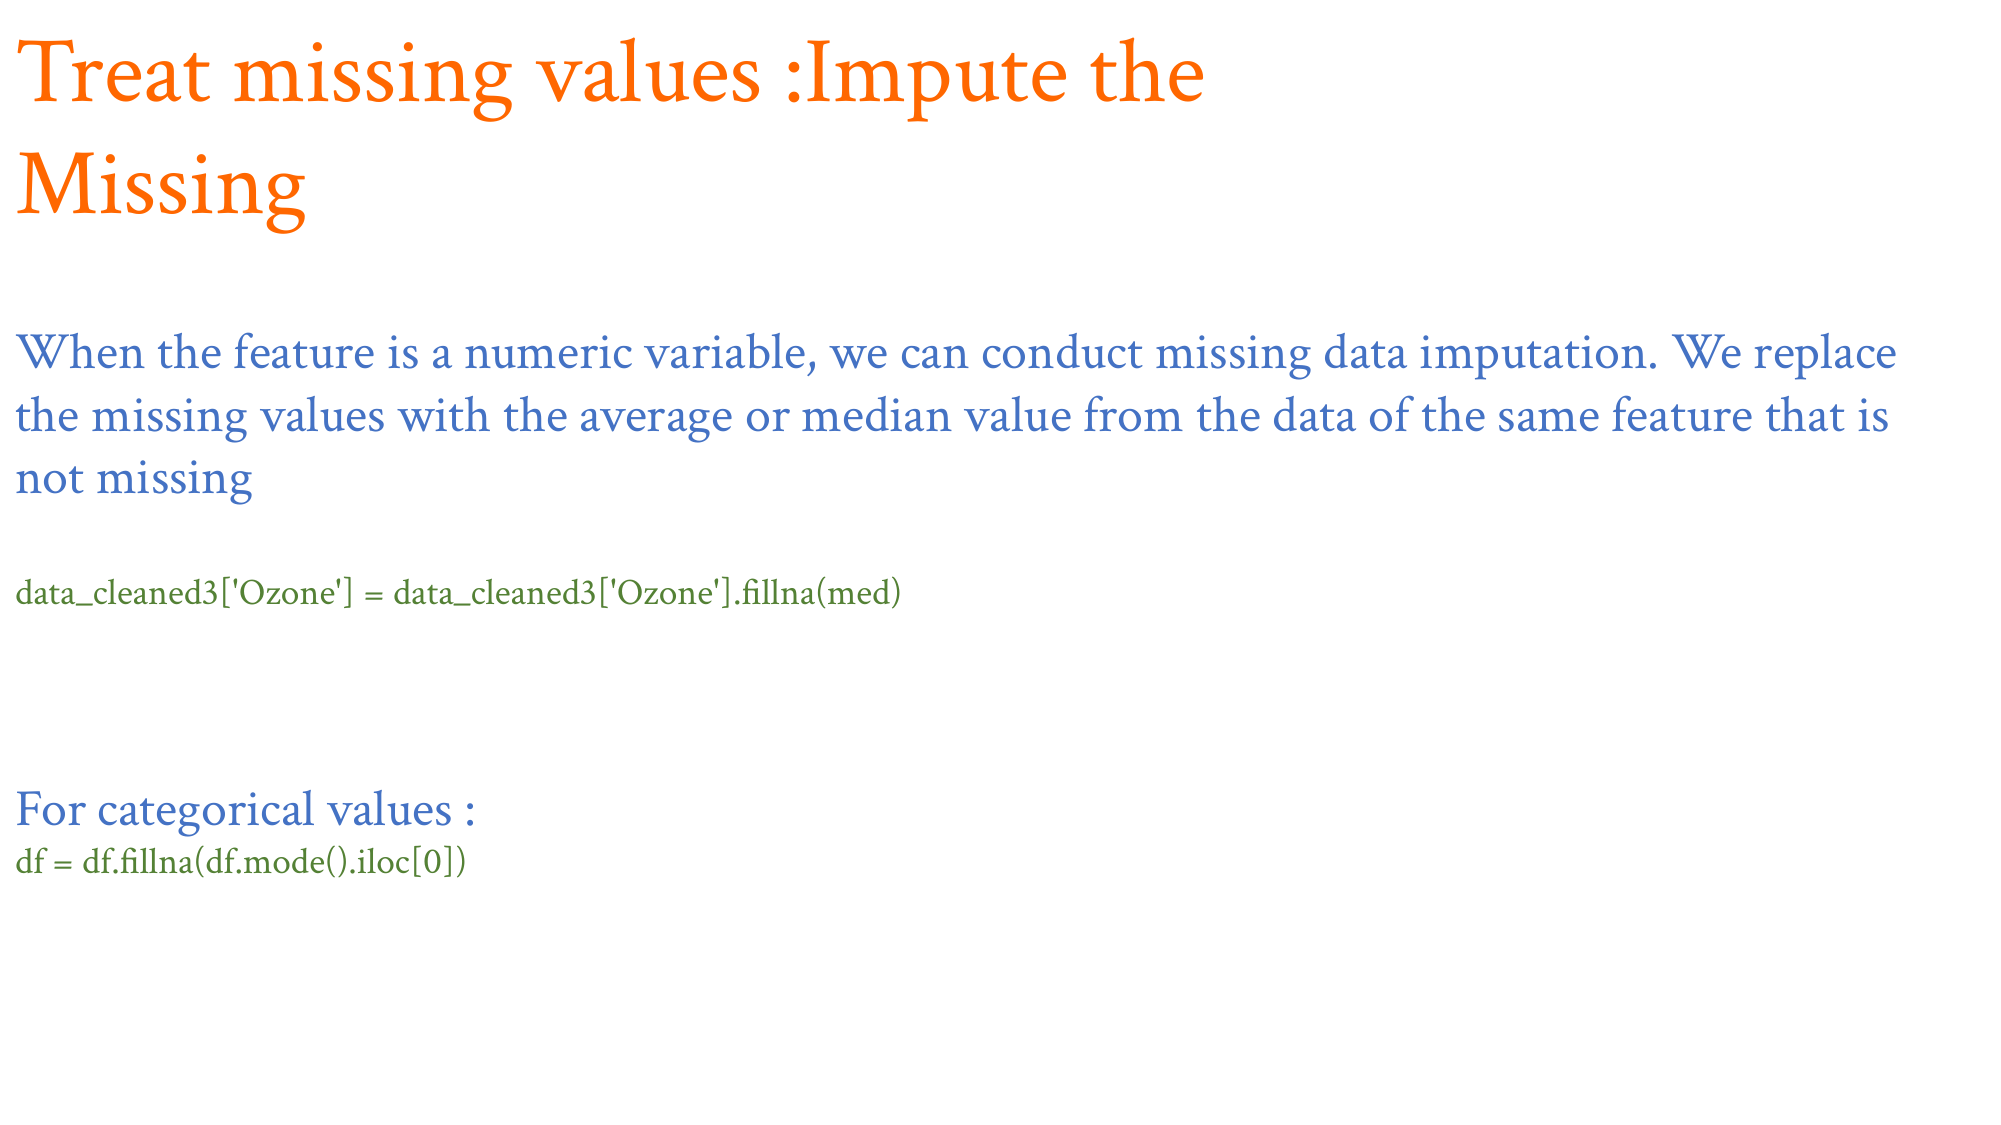

Treat missing values :Impute the Missing
When the feature is a numeric variable, we can conduct missing data imputation. We replace the missing values with the average or median value from the data of the same feature that is not missing

data_cleaned3['Ozone'] = data_cleaned3['Ozone'].fillna(med)
For categorical values :
df = df.fillna(df.mode().iloc[0])